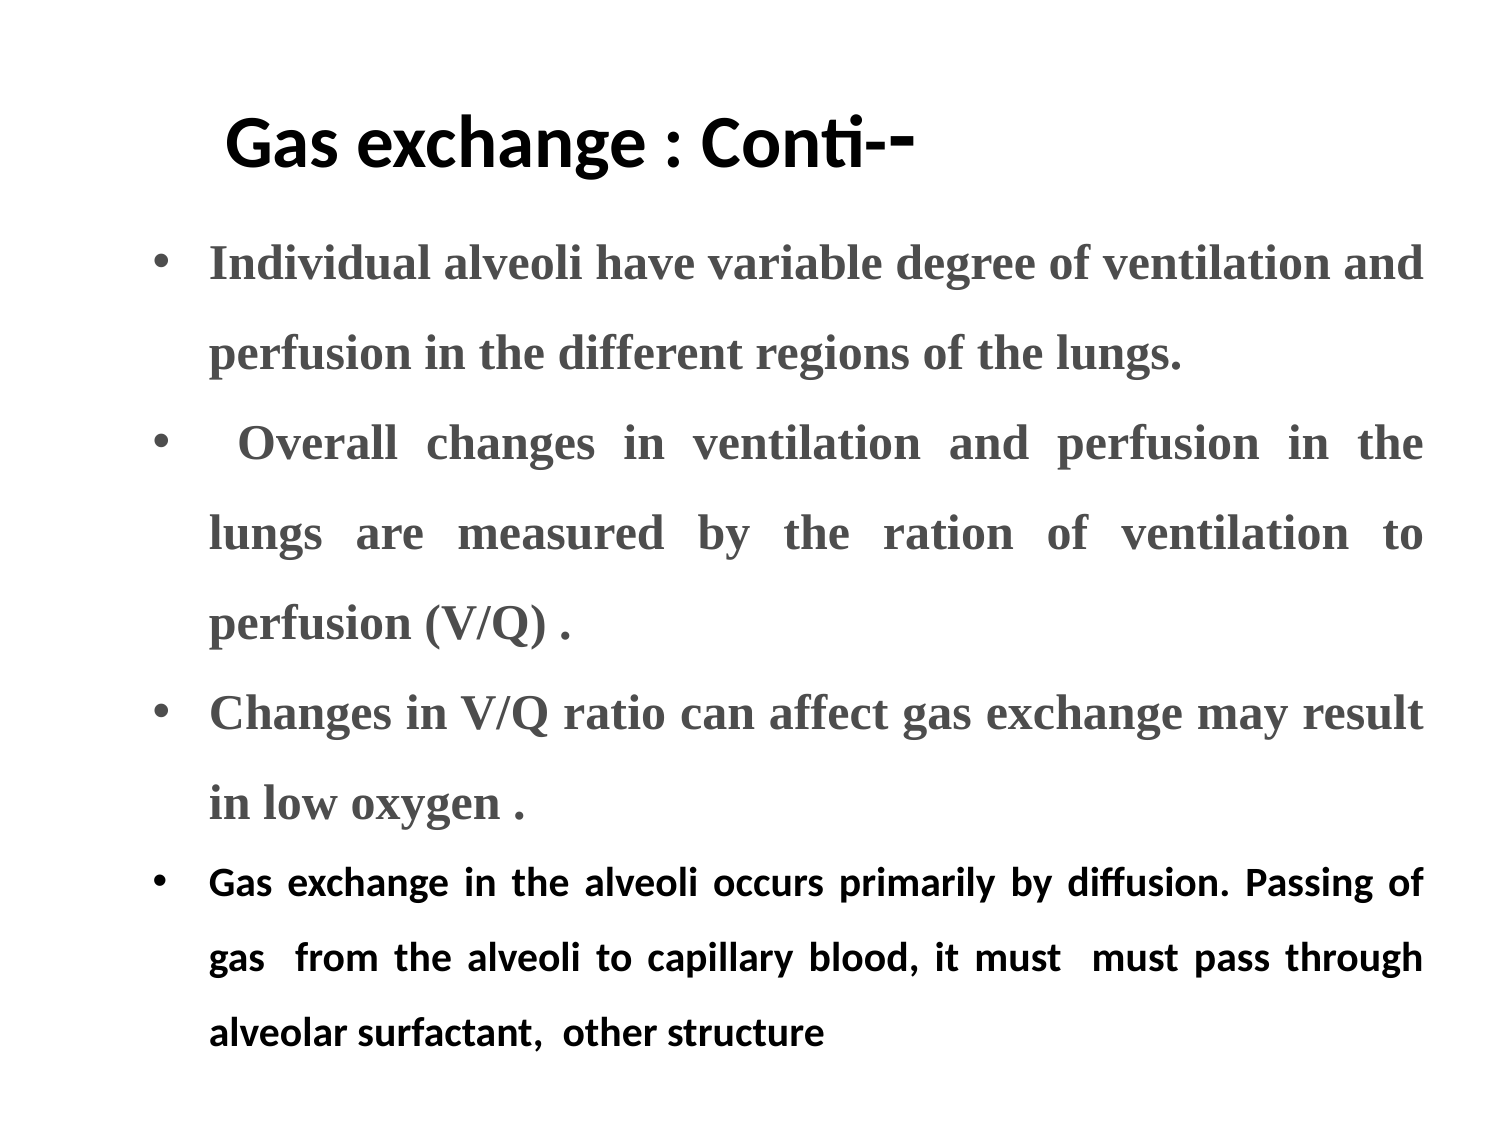

# Gas exchange : Conti--
Individual alveoli have variable degree of ventilation and perfusion in the different regions of the lungs.
 Overall changes in ventilation and perfusion in the lungs are measured by the ration of ventilation to perfusion (V/Q) .
Changes in V/Q ratio can affect gas exchange may result in low oxygen .
Gas exchange in the alveoli occurs primarily by diffusion. Passing of gas  from the alveoli to capillary blood, it must  must pass through alveolar surfactant,  other structure